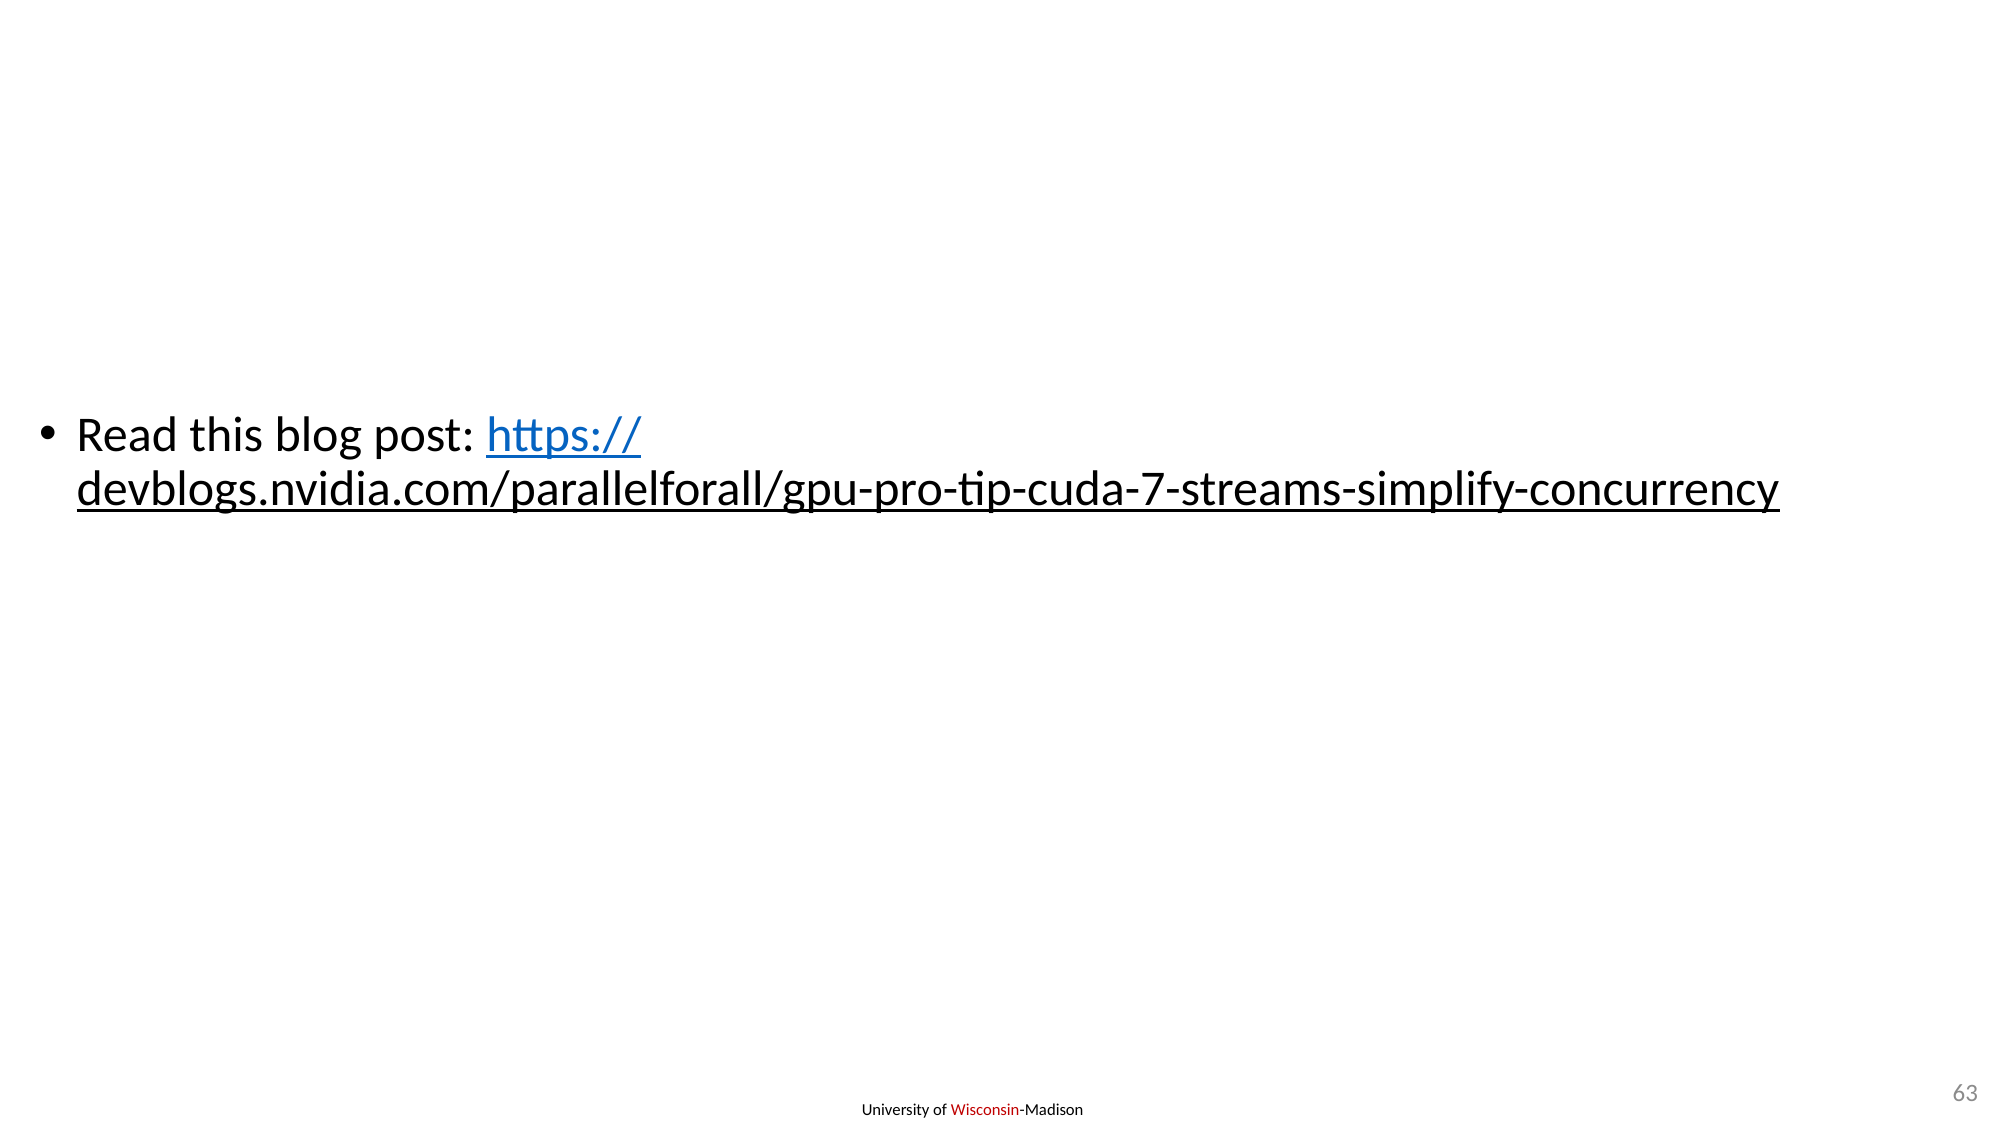

#

Read this blog post: https://devblogs.nvidia.com/parallelforall/gpu-pro-tip-cuda-7-streams-simplify-concurrency
63